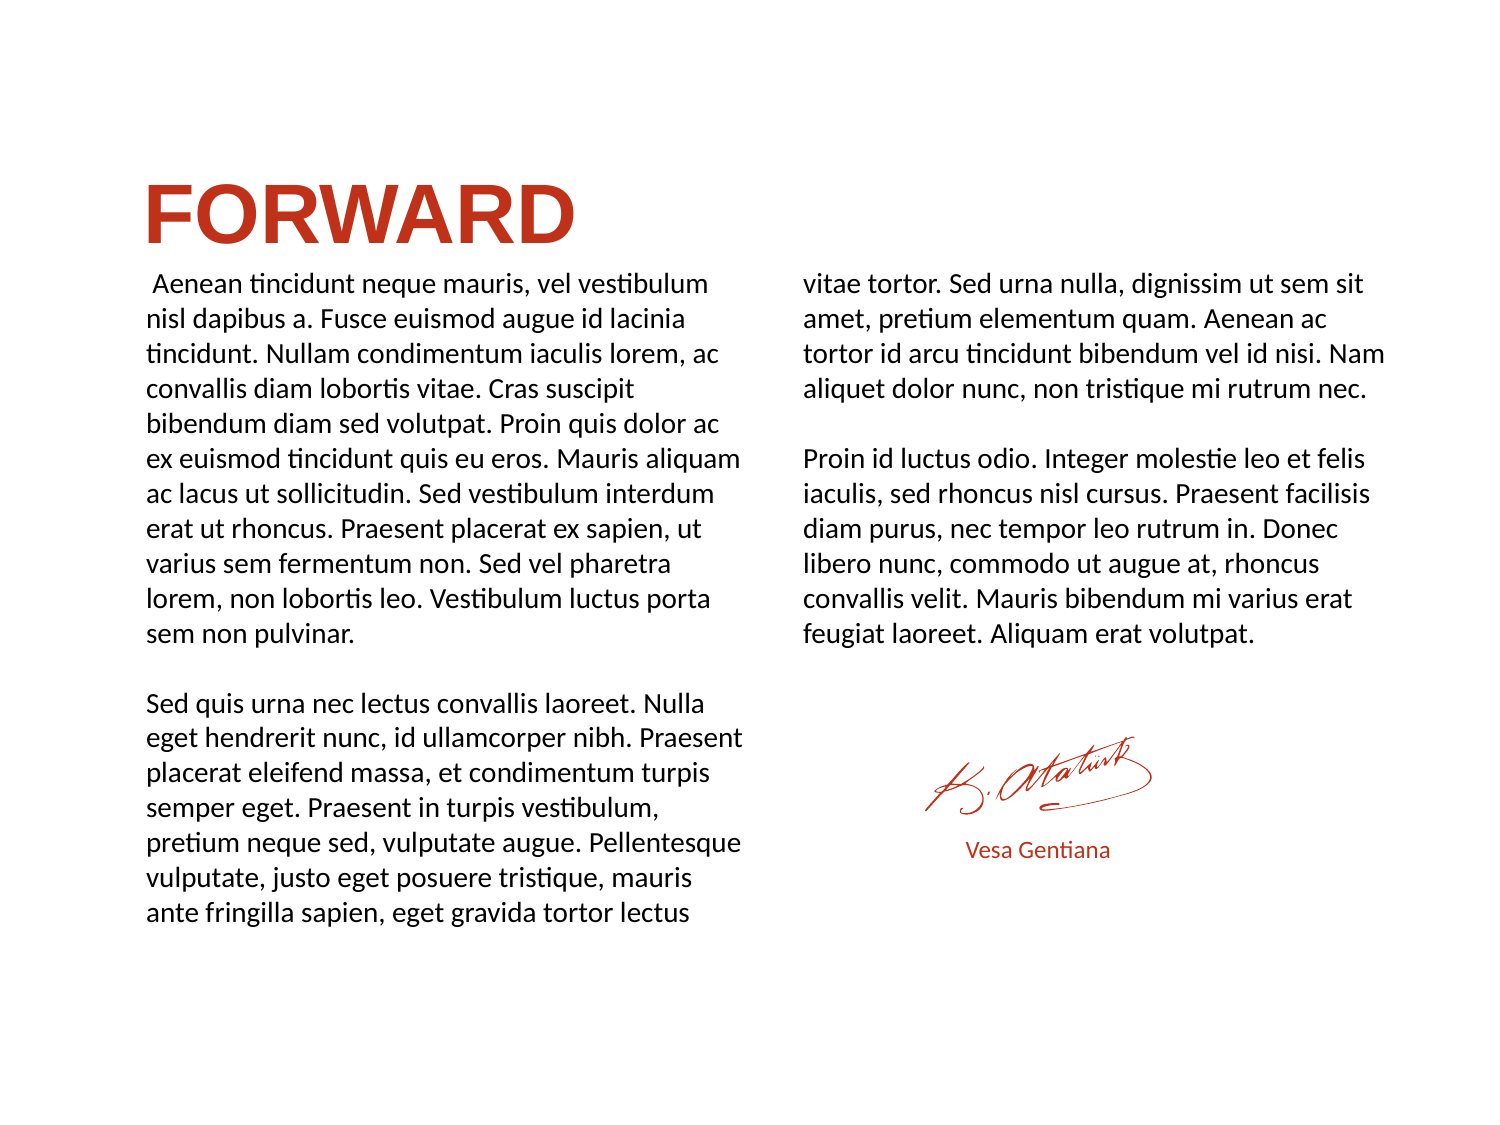

FORWARD
 Aenean tincidunt neque mauris, vel vestibulum nisl dapibus a. Fusce euismod augue id lacinia tincidunt. Nullam condimentum iaculis lorem, ac convallis diam lobortis vitae. Cras suscipit bibendum diam sed volutpat. Proin quis dolor ac ex euismod tincidunt quis eu eros. Mauris aliquam ac lacus ut sollicitudin. Sed vestibulum interdum erat ut rhoncus. Praesent placerat ex sapien, ut varius sem fermentum non. Sed vel pharetra lorem, non lobortis leo. Vestibulum luctus porta sem non pulvinar.

Sed quis urna nec lectus convallis laoreet. Nulla eget hendrerit nunc, id ullamcorper nibh. Praesent placerat eleifend massa, et condimentum turpis semper eget. Praesent in turpis vestibulum, pretium neque sed, vulputate augue. Pellentesque vulputate, justo eget posuere tristique, mauris ante fringilla sapien, eget gravida tortor lectus vitae tortor. Sed urna nulla, dignissim ut sem sit amet, pretium elementum quam. Aenean ac tortor id arcu tincidunt bibendum vel id nisi. Nam aliquet dolor nunc, non tristique mi rutrum nec.

Proin id luctus odio. Integer molestie leo et felis iaculis, sed rhoncus nisl cursus. Praesent facilisis diam purus, nec tempor leo rutrum in. Donec libero nunc, commodo ut augue at, rhoncus convallis velit. Mauris bibendum mi varius erat feugiat laoreet. Aliquam erat volutpat.

Vesa Gentiana